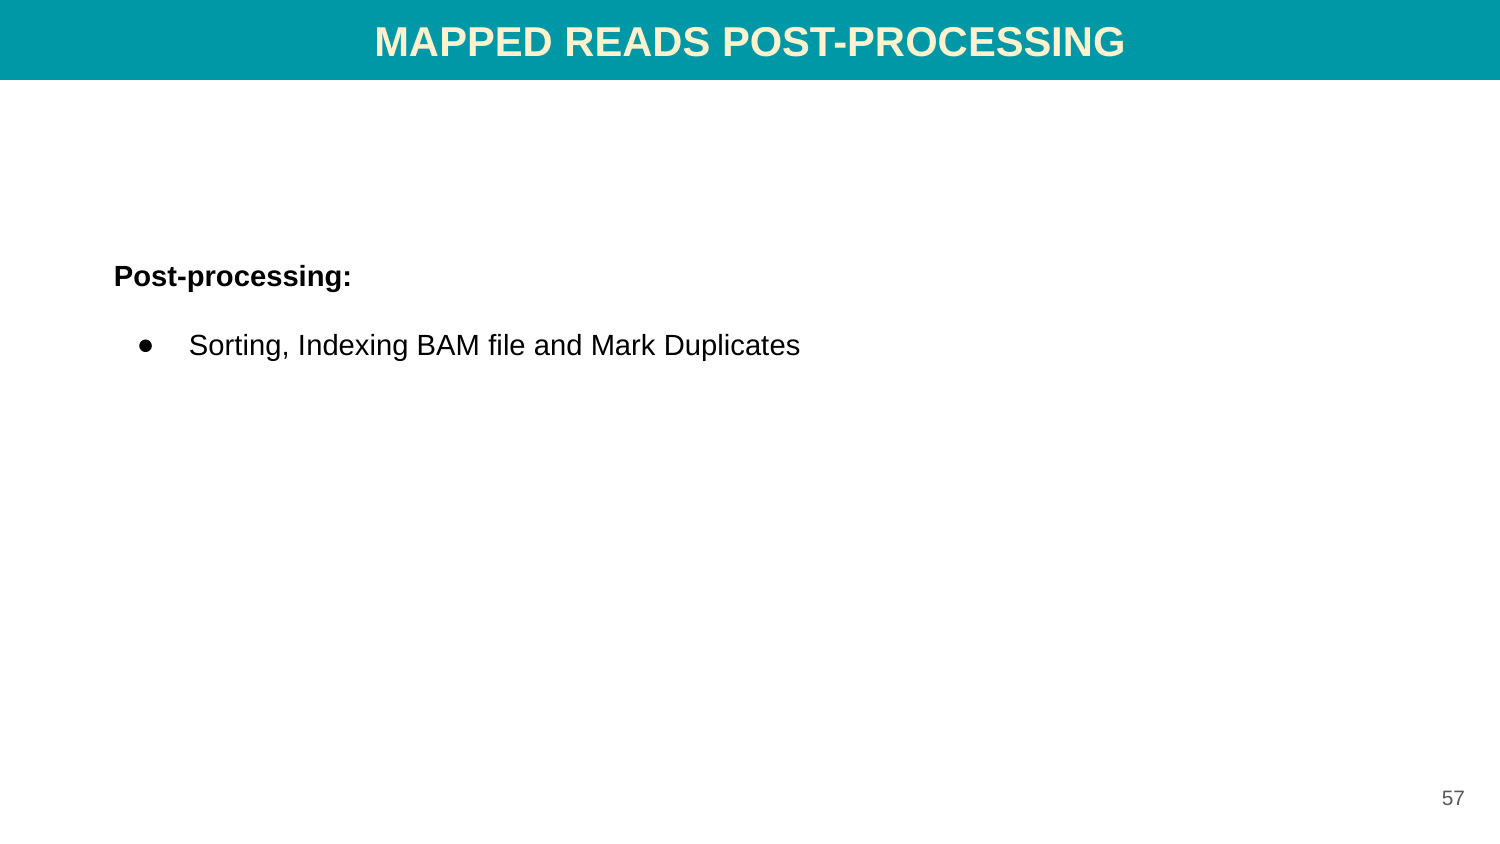

MAPPED READS POST-PROCESSING

Post-processing:

Sorting, Indexing BAM file and Mark Duplicates
57